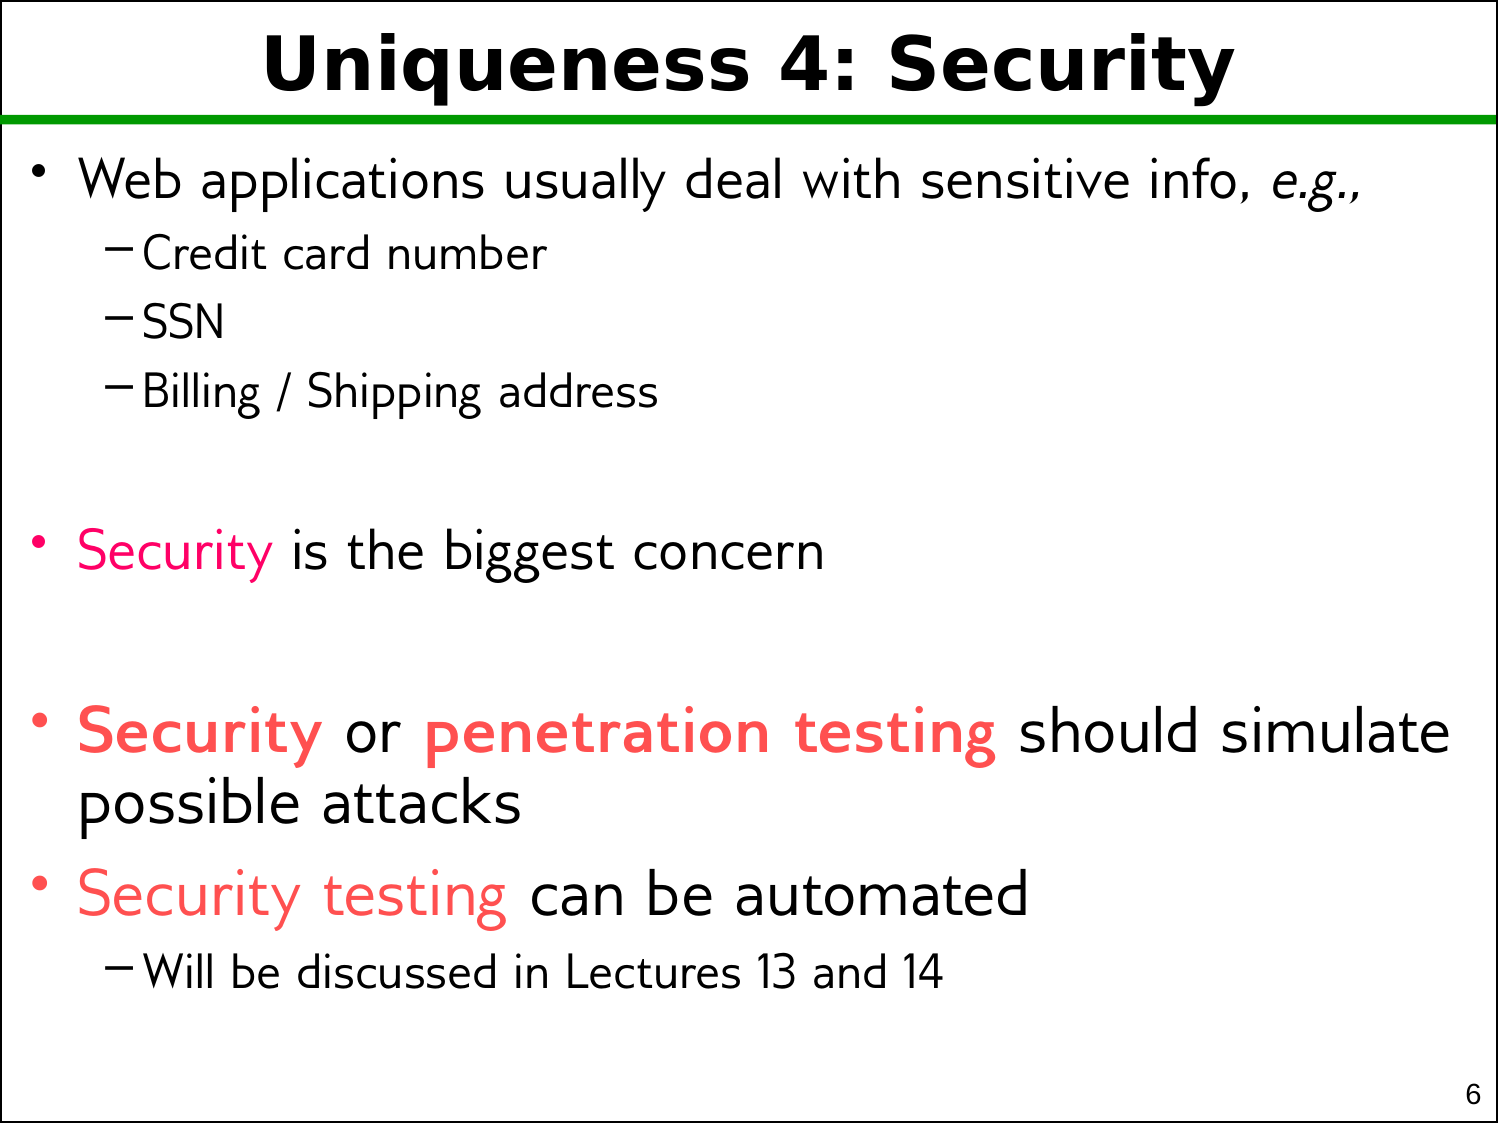

# Uniqueness 4: Security
Web applications usually deal with sensitive info, e.g.,
Credit card number
SSN
Billing / Shipping address

Security is the biggest concern

Security or penetration testing should simulate possible attacks
Security testing can be automated
Will be discussed in Lectures 13 and 14

6